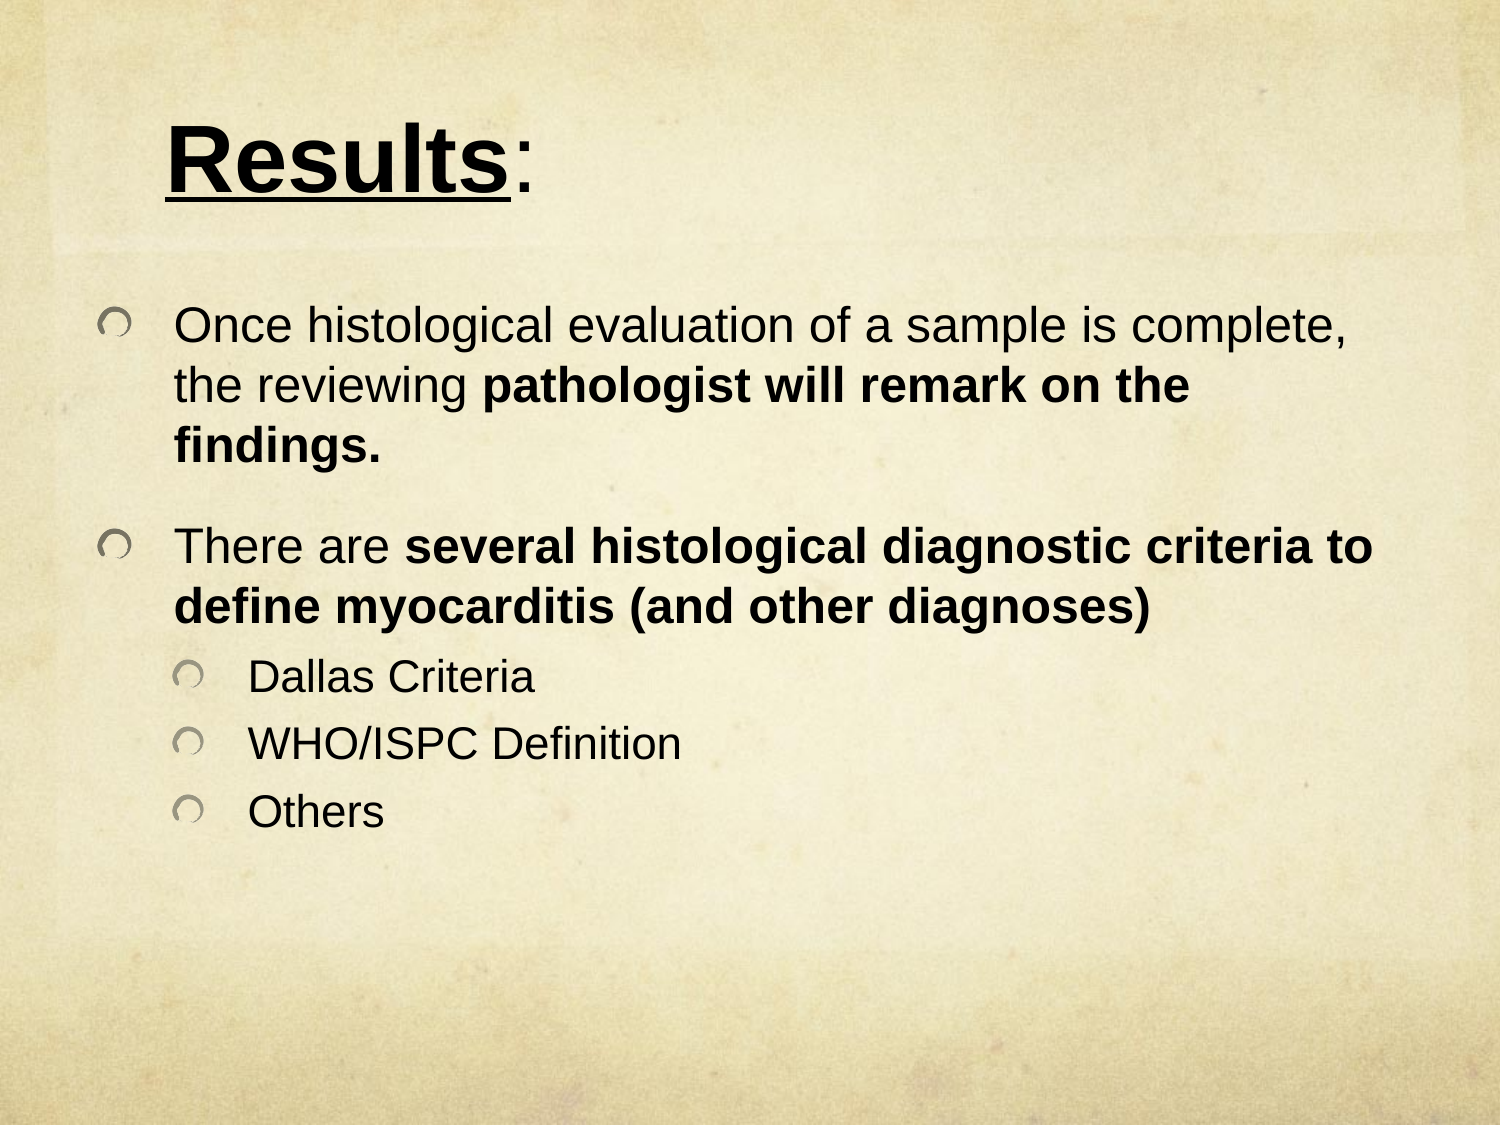

# Results:
Once histological evaluation of a sample is complete, the reviewing pathologist will remark on the findings.
There are several histological diagnostic criteria to define myocarditis (and other diagnoses)
Dallas Criteria
WHO/ISPC Definition
Others